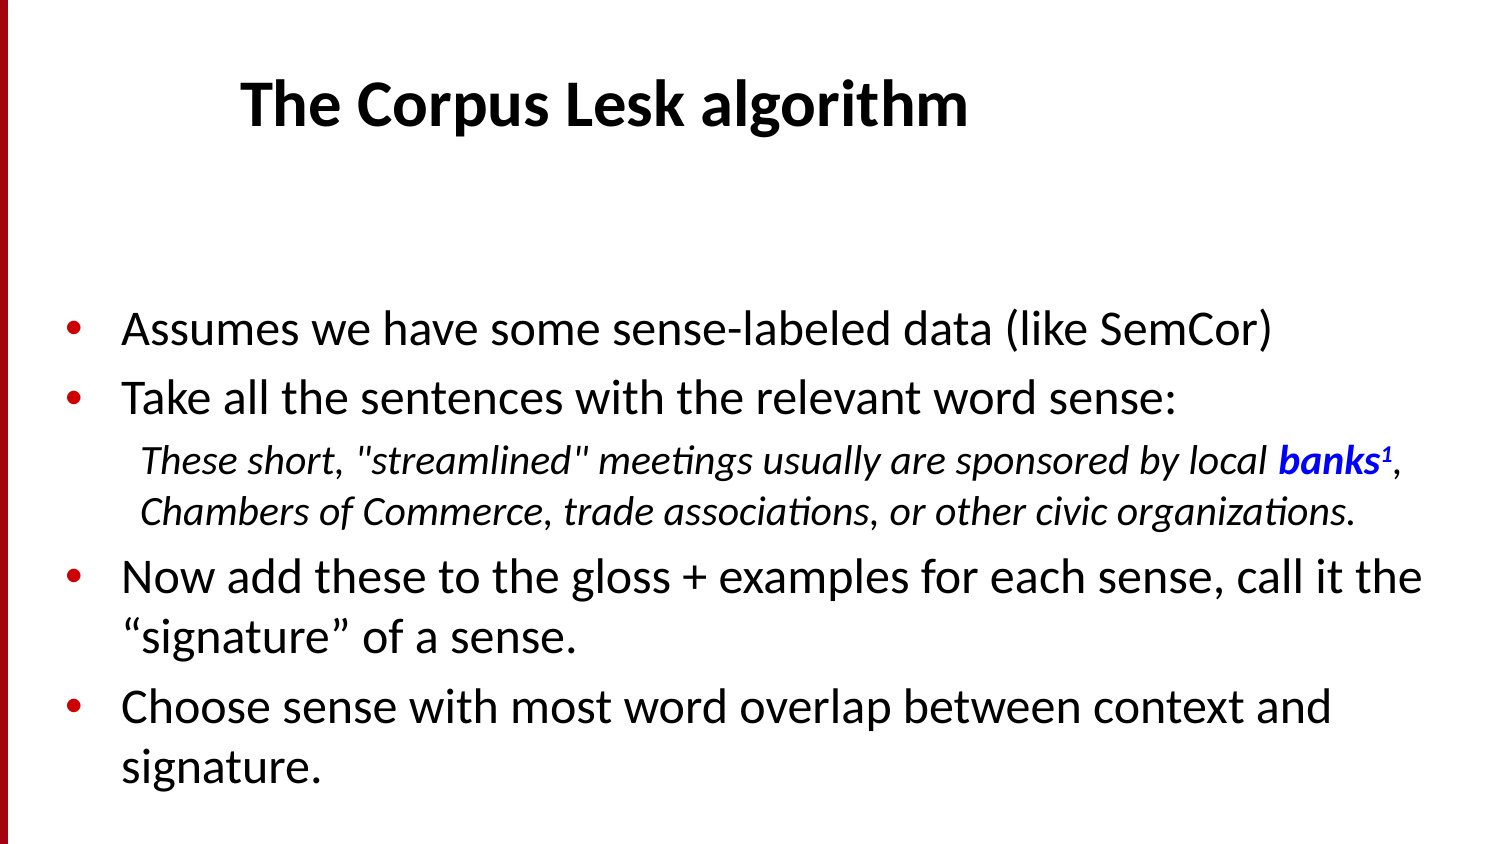

# The Corpus Lesk algorithm
Assumes we have some sense-labeled data (like SemCor)
Take all the sentences with the relevant word sense:
These short, "streamlined" meetings usually are sponsored by local banks1, Chambers of Commerce, trade associations, or other civic organizations.
Now add these to the gloss + examples for each sense, call it the “signature” of a sense.
Choose sense with most word overlap between context and signature.